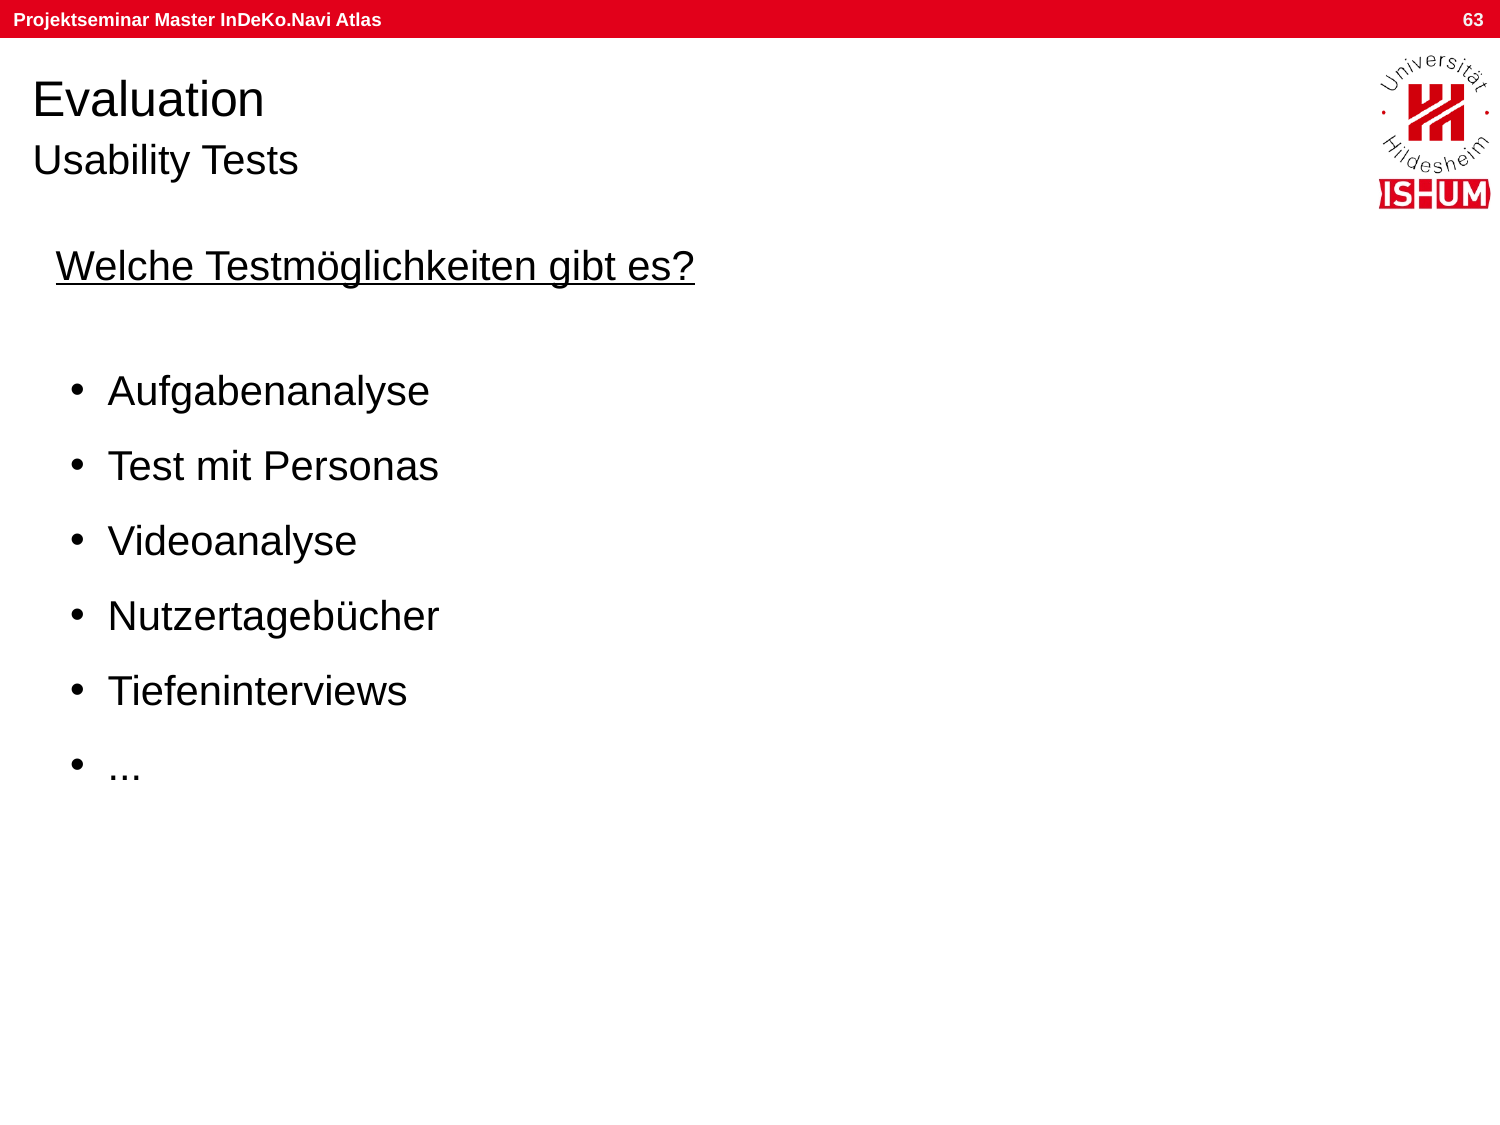

# Evaluation
Usability Tests

Welche Testmöglichkeiten gibt es?

Aufgabenanalyse
Test mit Personas
Videoanalyse
Nutzertagebücher
Tiefeninterviews
...